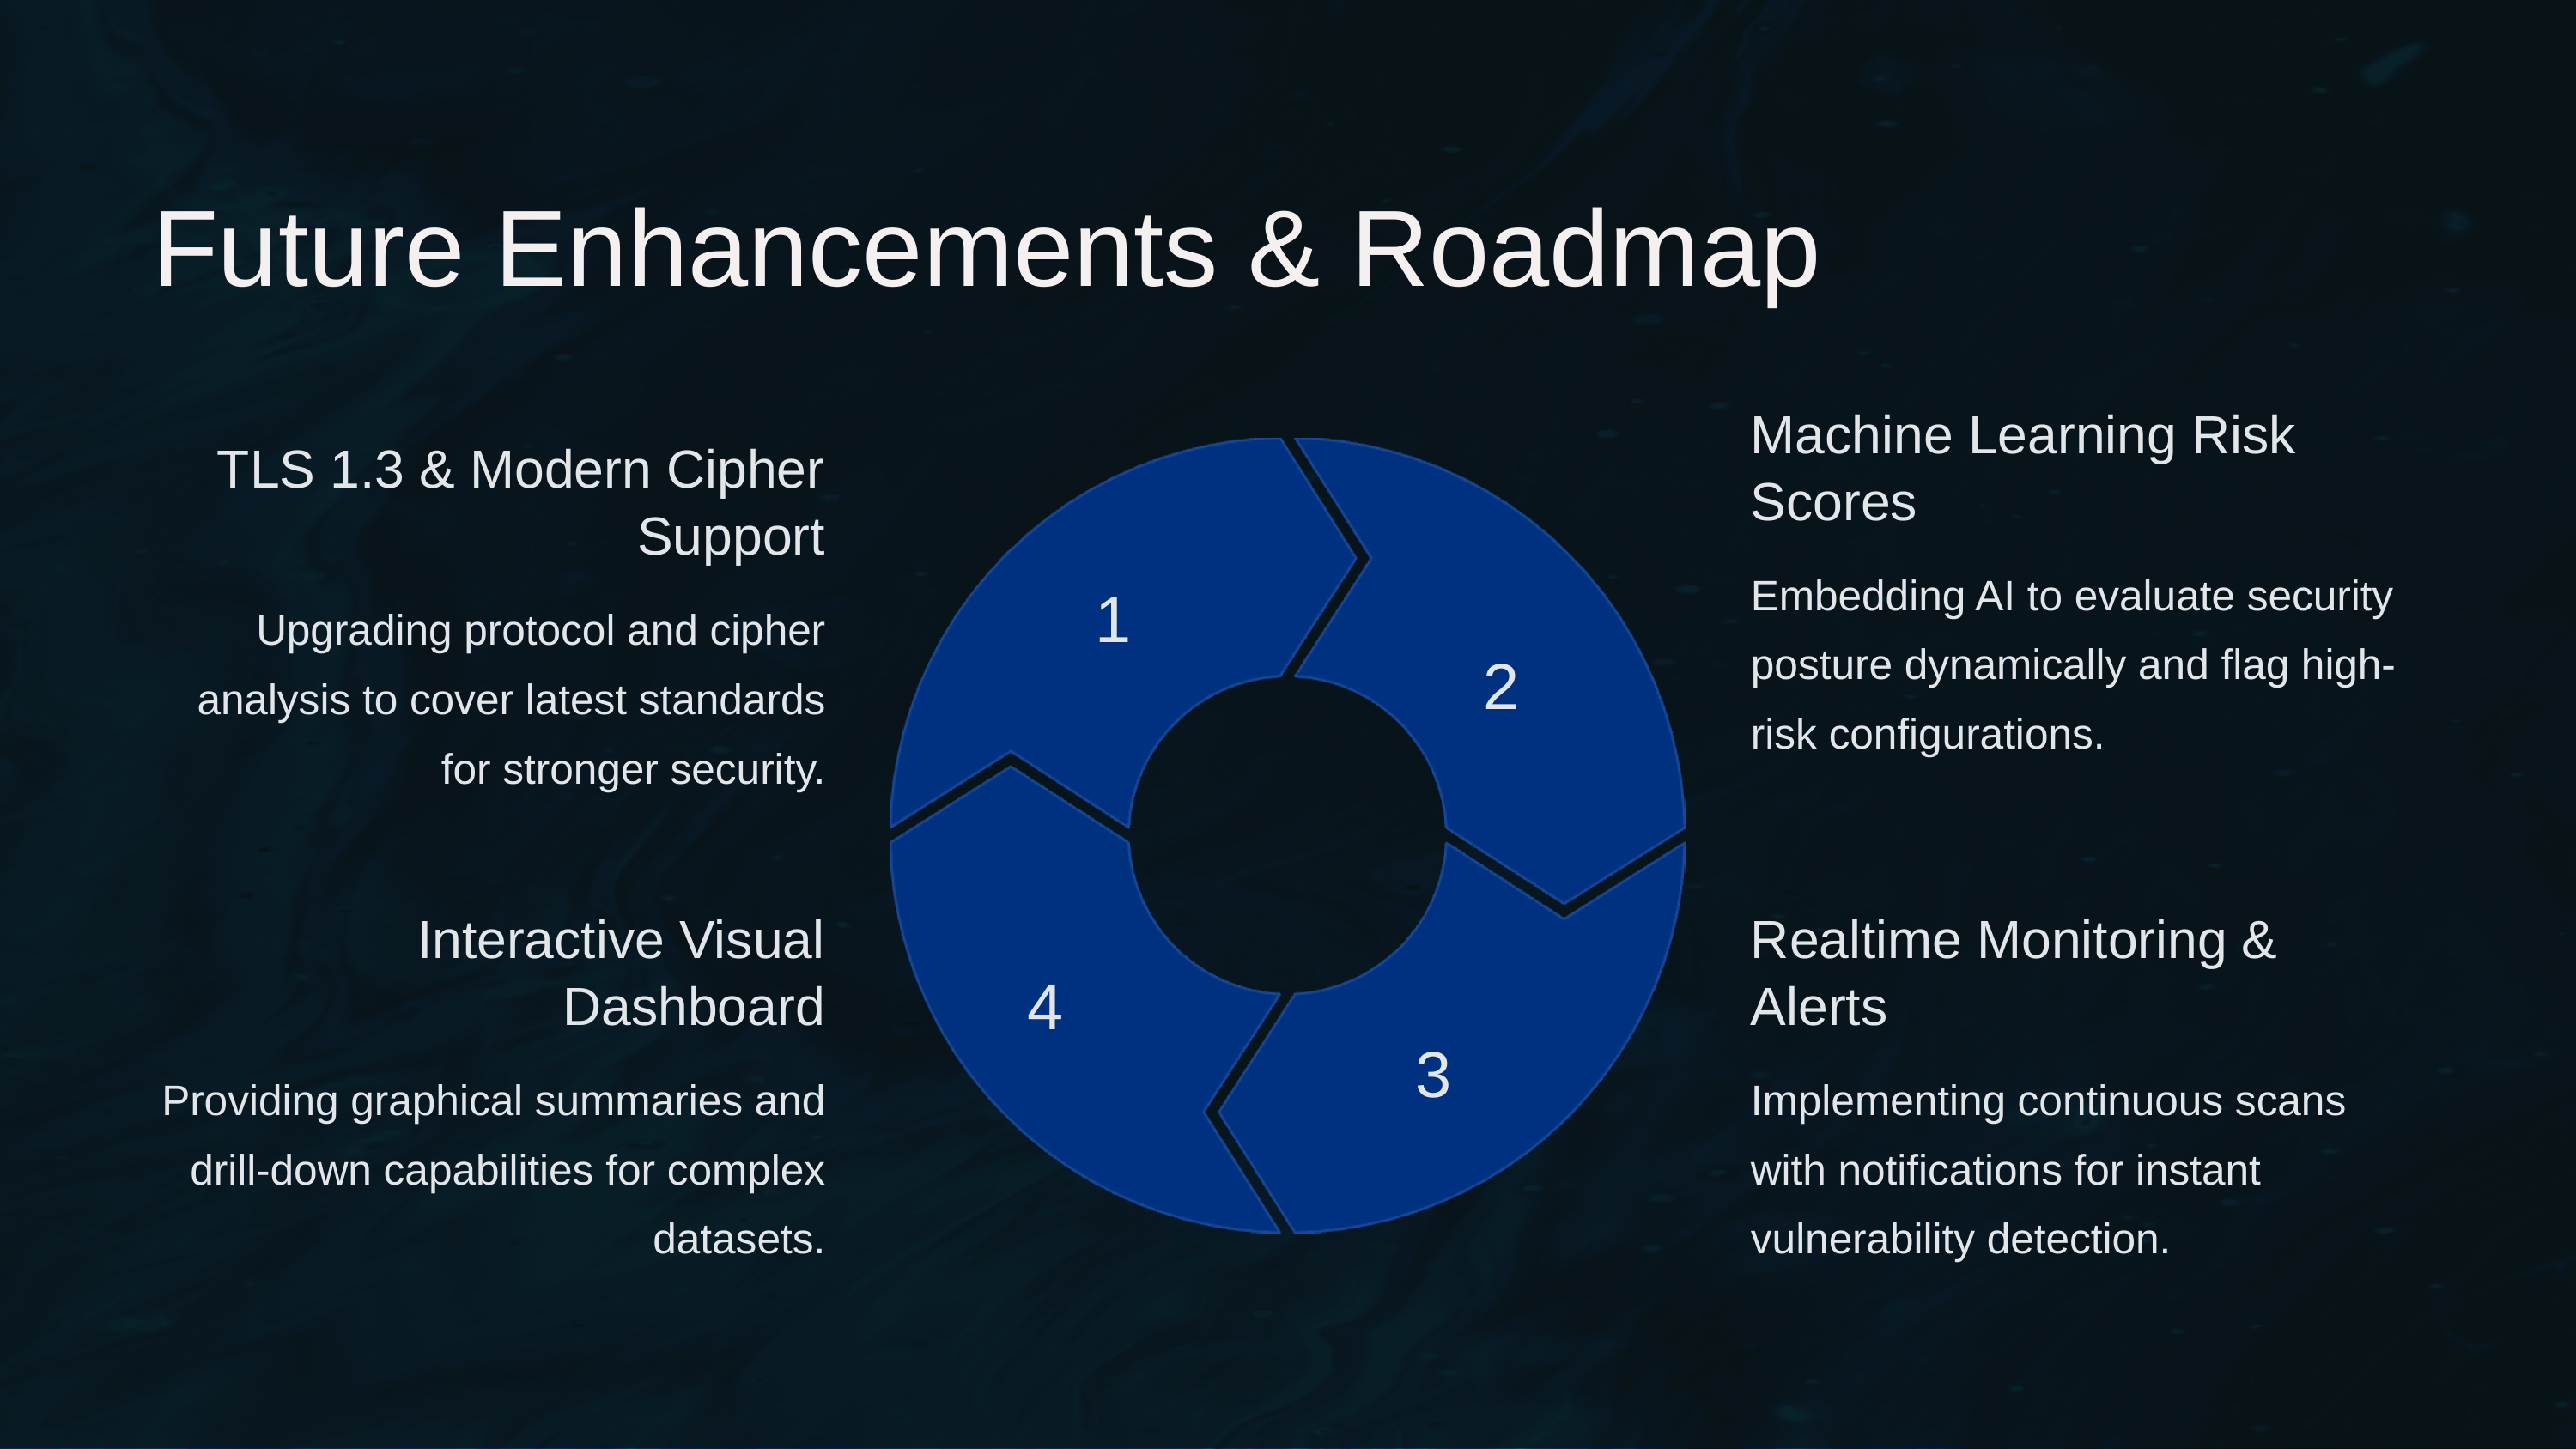

Future Enhancements & Roadmap

Machine Learning Risk Scores

TLS 1.3 & Modern Cipher Support

Embedding AI to evaluate security posture dynamically and flag high-risk configurations.

1

Upgrading protocol and cipher analysis to cover latest standards for stronger security.

2

Interactive Visual Dashboard

Realtime Monitoring & Alerts

4

3

Providing graphical summaries and drill-down capabilities for complex datasets.

Implementing continuous scans with notifications for instant vulnerability detection.